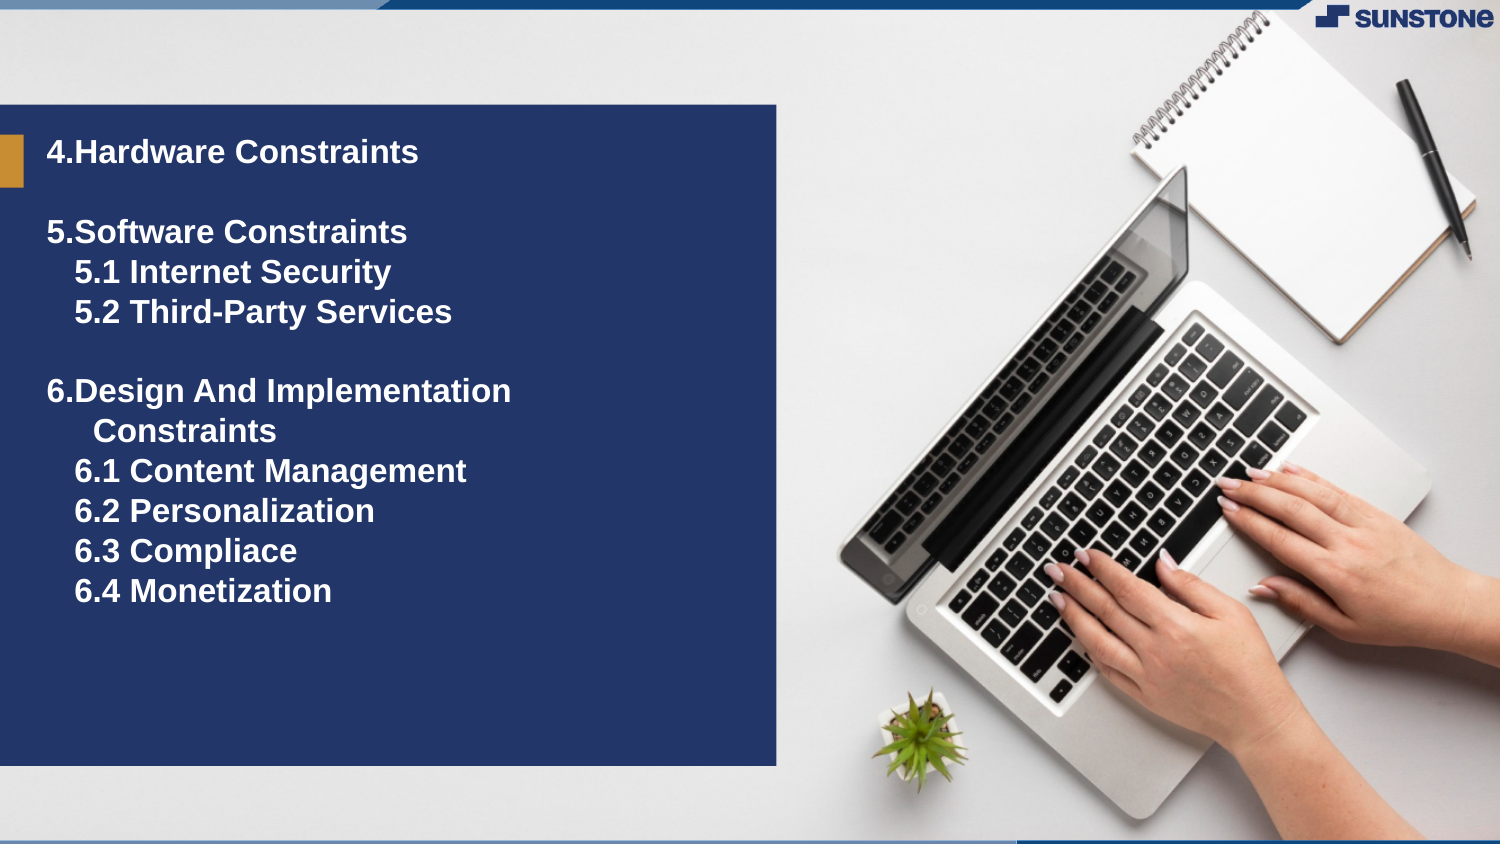

4.Hardware Constraints

5.Software Constraints
   5.1 Internet Security
   5.2 Third-Party Services

6.Design And Implementation
     Constraints
   6.1 Content Management
   6.2 Personalization
   6.3 Compliace
   6.4 Monetization